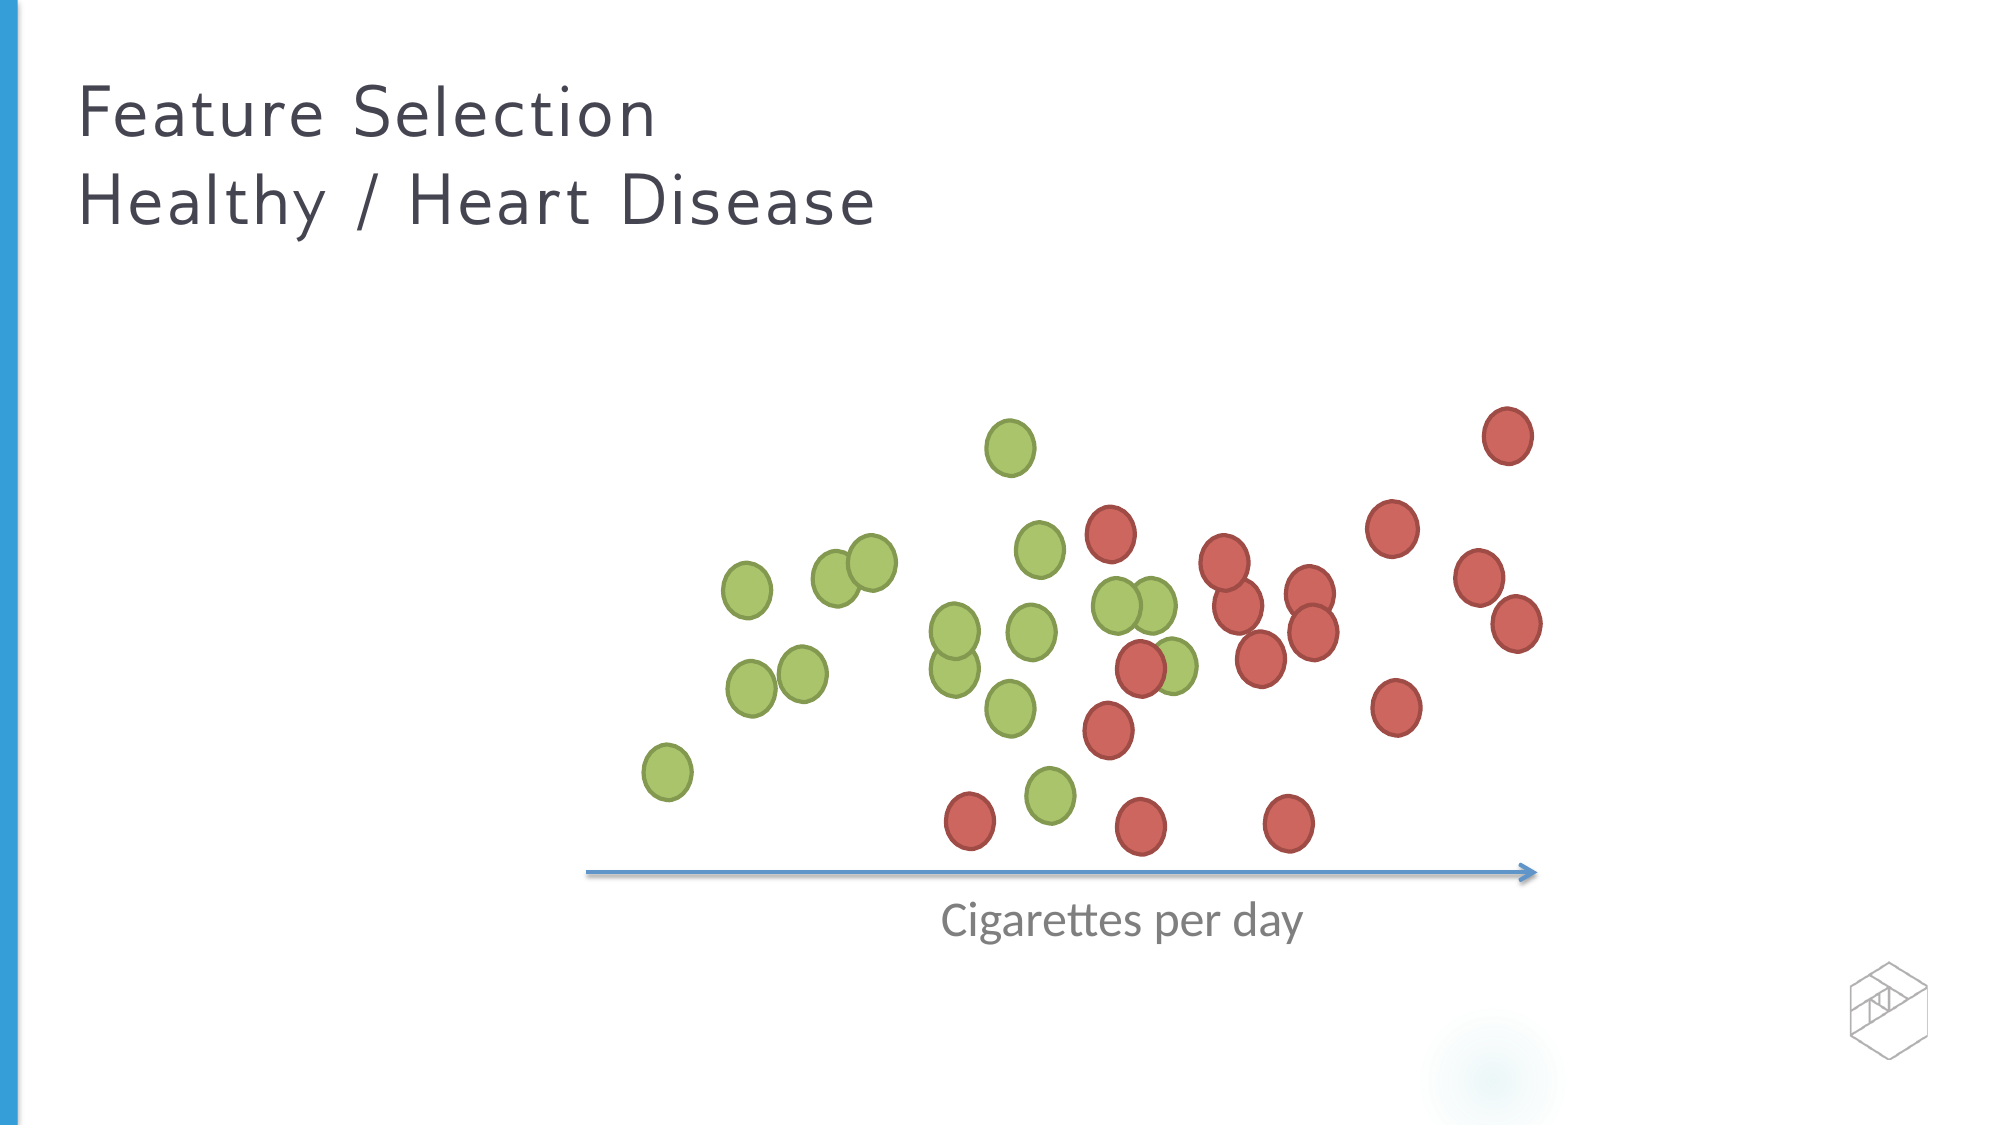

# Feature Selection
Healthy / Heart Disease

Cigarettes per day